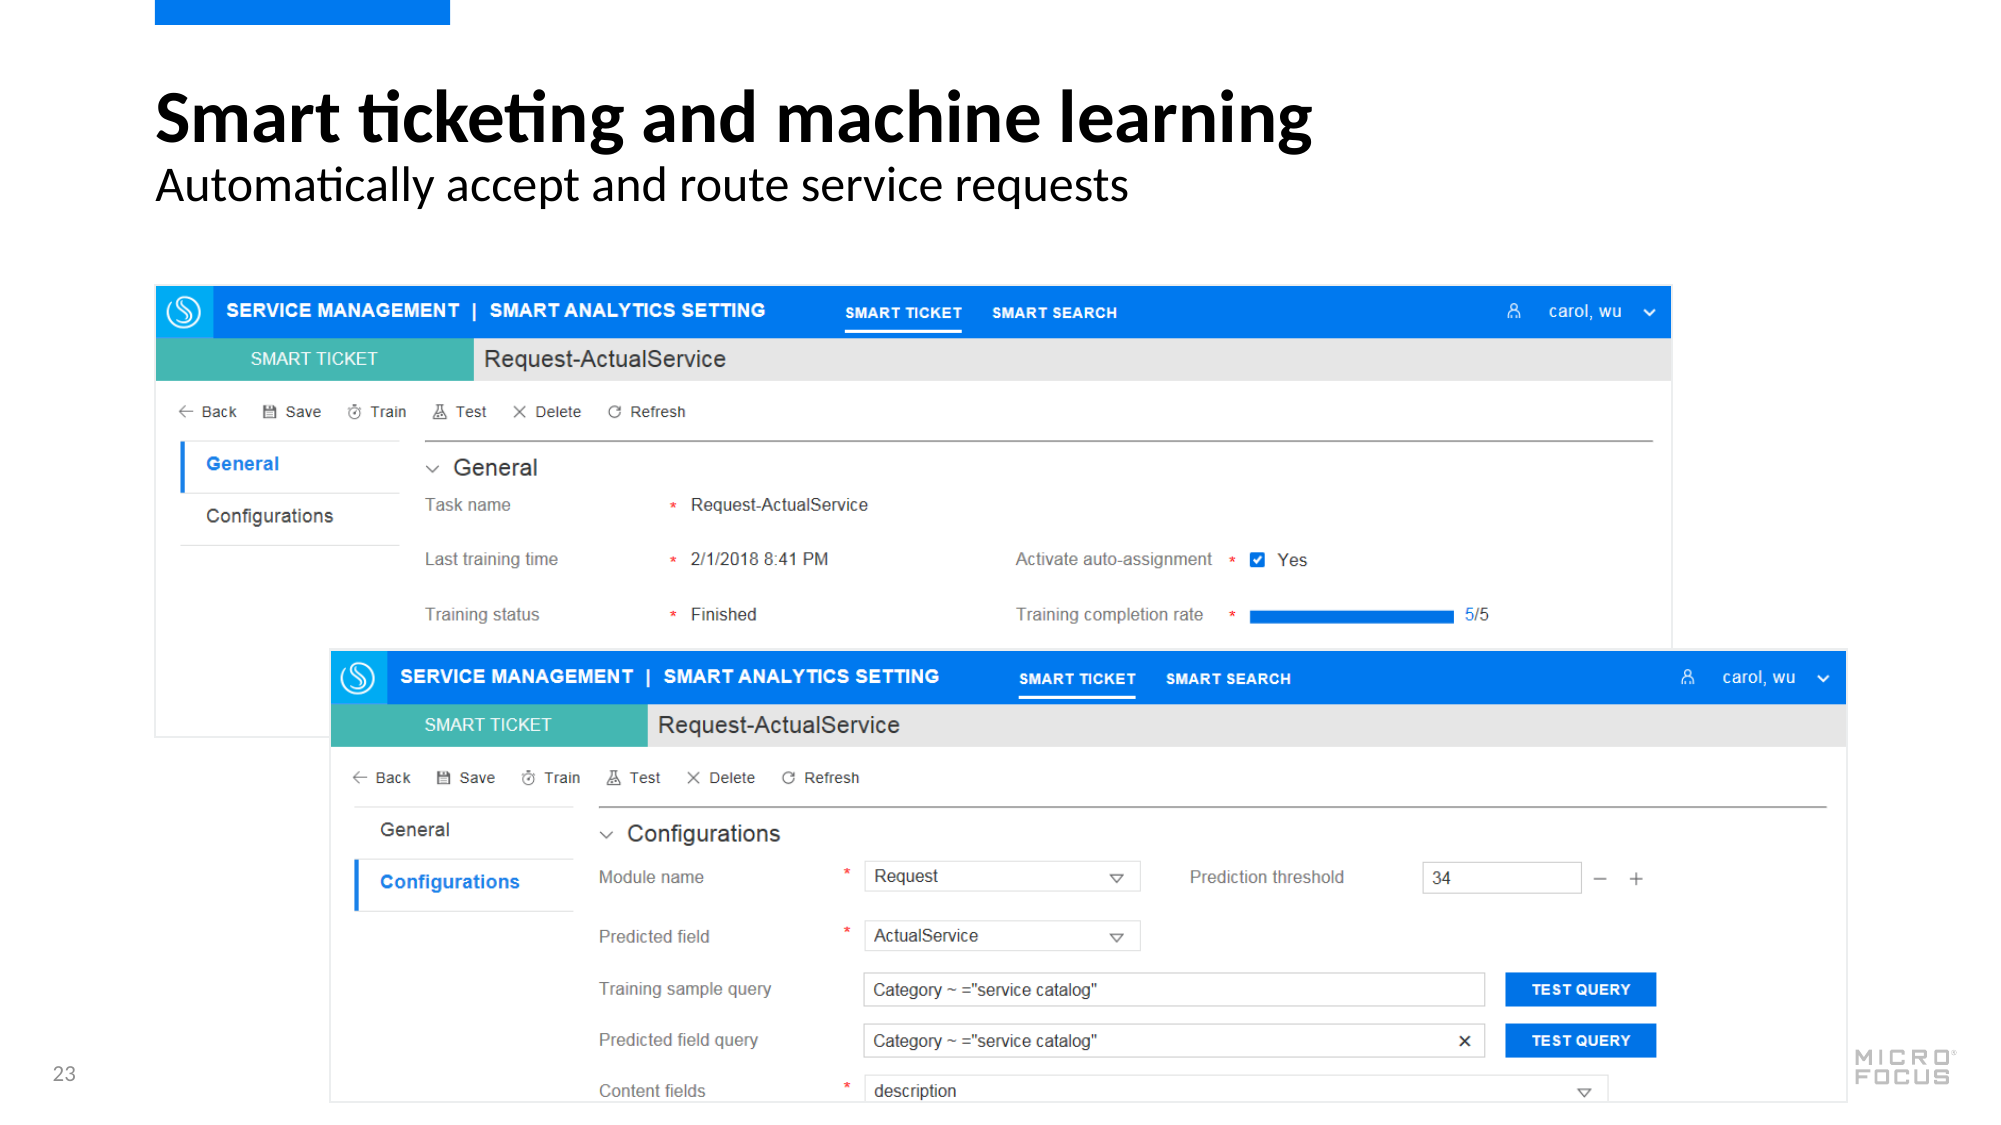

# Smart ticketing and machine learning
Automatically accept and route service requests

23